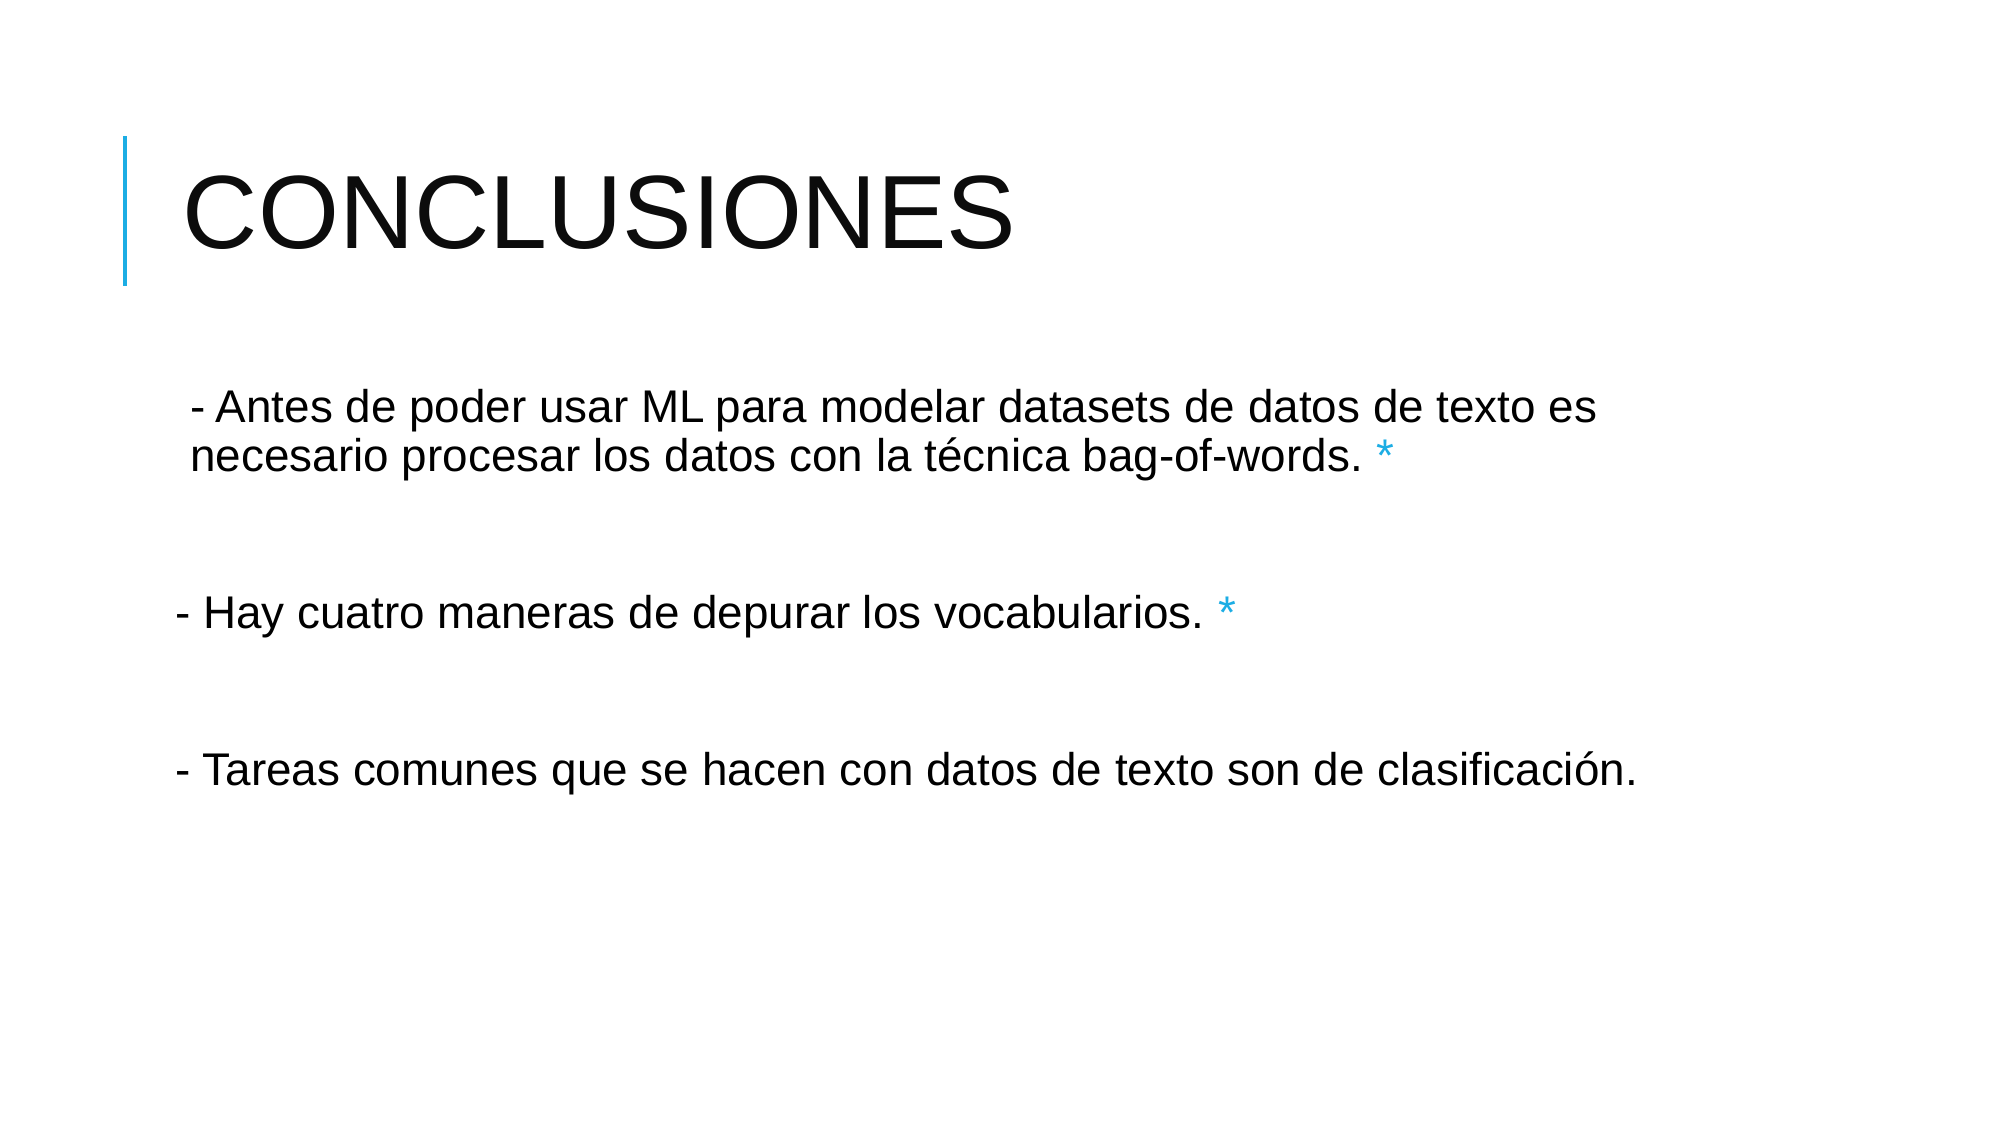

# CONCLUSIONES
- Antes de poder usar ML para modelar datasets de datos de texto es necesario procesar los datos con la técnica bag-of-words. *

- Hay cuatro maneras de depurar los vocabularios. *

- Tareas comunes que se hacen con datos de texto son de clasificación.